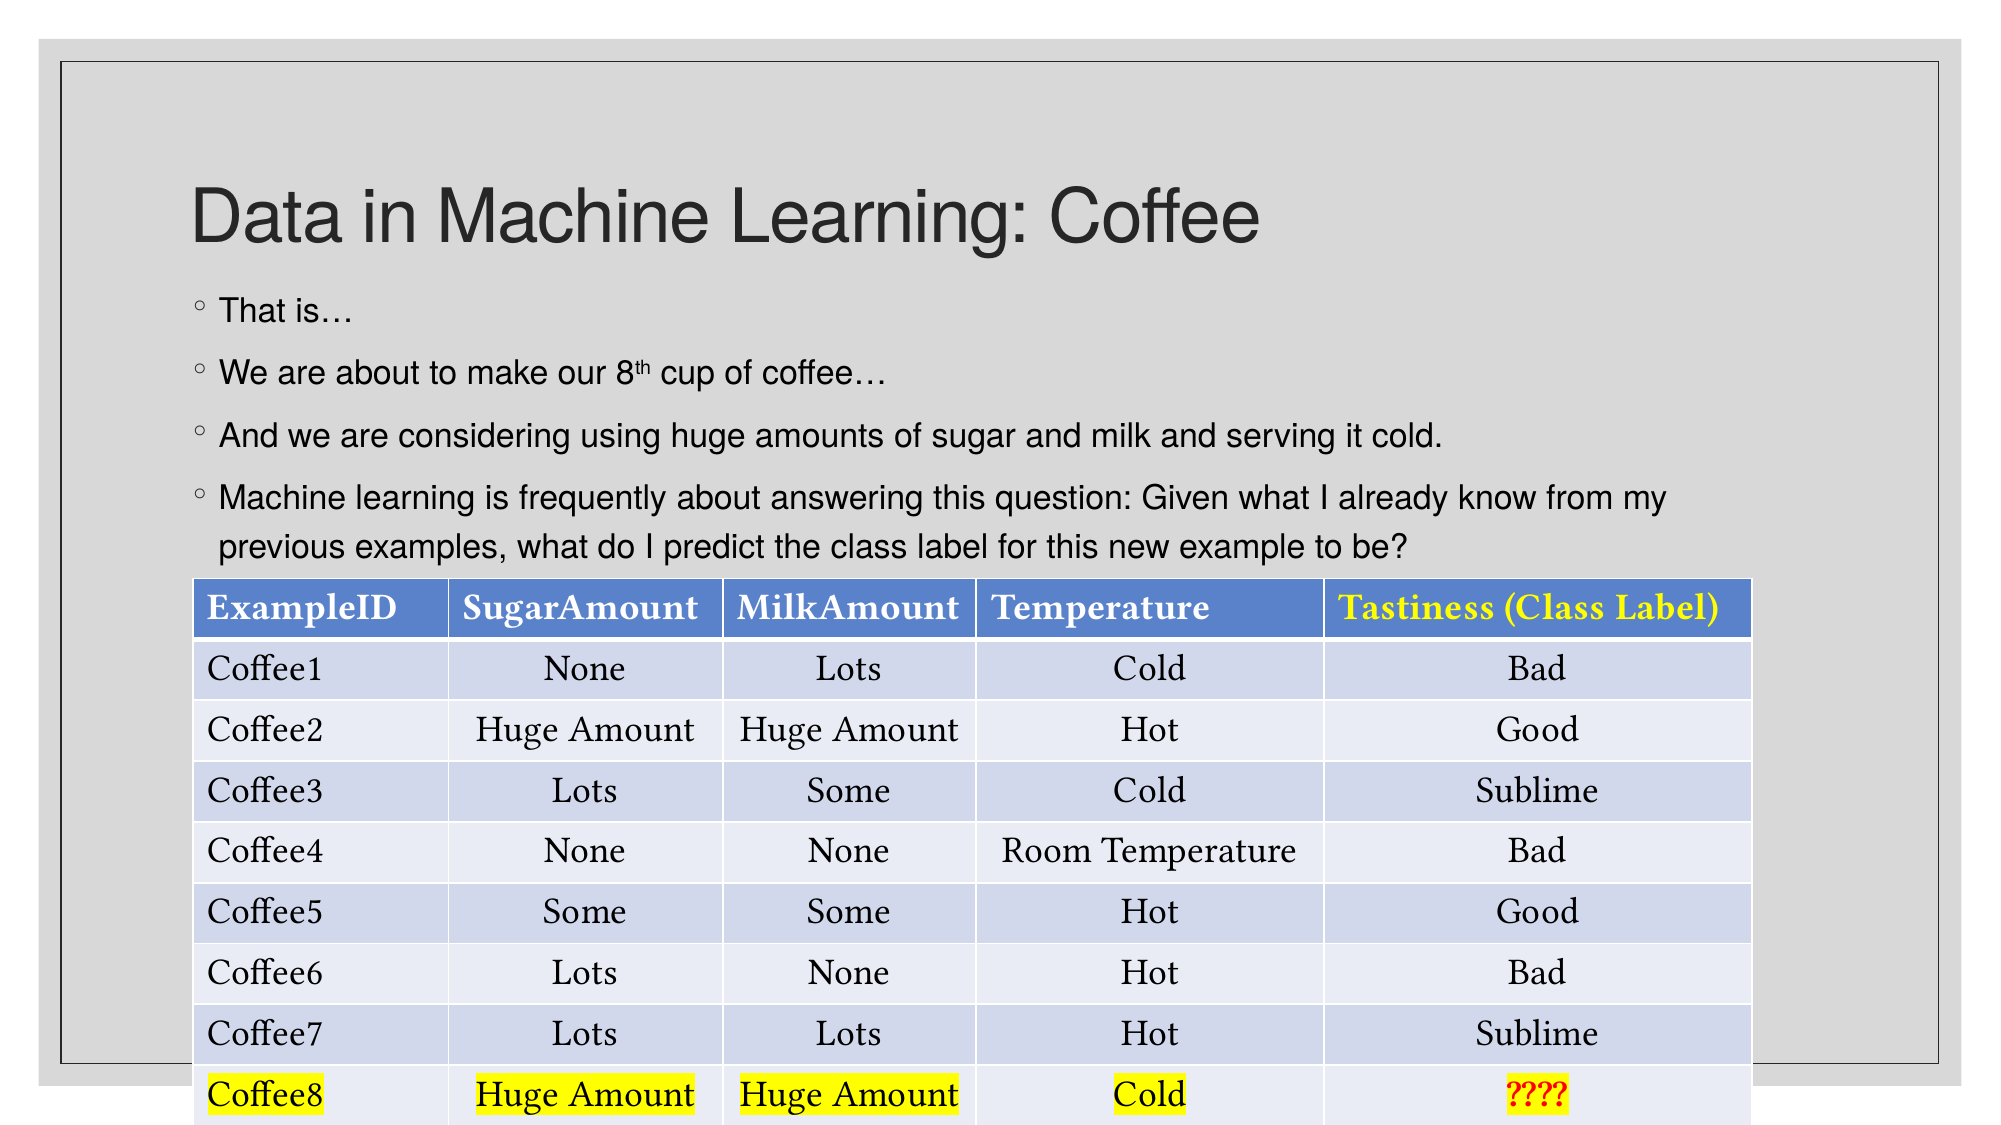

# Data in Machine Learning: Coffee
That is…
We are about to make our 8th cup of coffee…
And we are considering using huge amounts of sugar and milk and serving it cold.
Machine learning is frequently about answering this question: Given what I already know from my previous examples, what do I predict the class label for this new example to be?

| ExampleID | SugarAmount | MilkAmount | Temperature | Tastiness (Class Label) |
| --- | --- | --- | --- | --- |
| Coffee1 | None | Lots | Cold | Bad |
| Coffee2 | Huge Amount | Huge Amount | Hot | Good |
| Coffee3 | Lots | Some | Cold | Sublime |
| Coffee4 | None | None | Room Temperature | Bad |
| Coffee5 | Some | Some | Hot | Good |
| Coffee6 | Lots | None | Hot | Bad |
| Coffee7 | Lots | Lots | Hot | Sublime |
| Coffee8 | Huge Amount | Huge Amount | Cold | ???? |